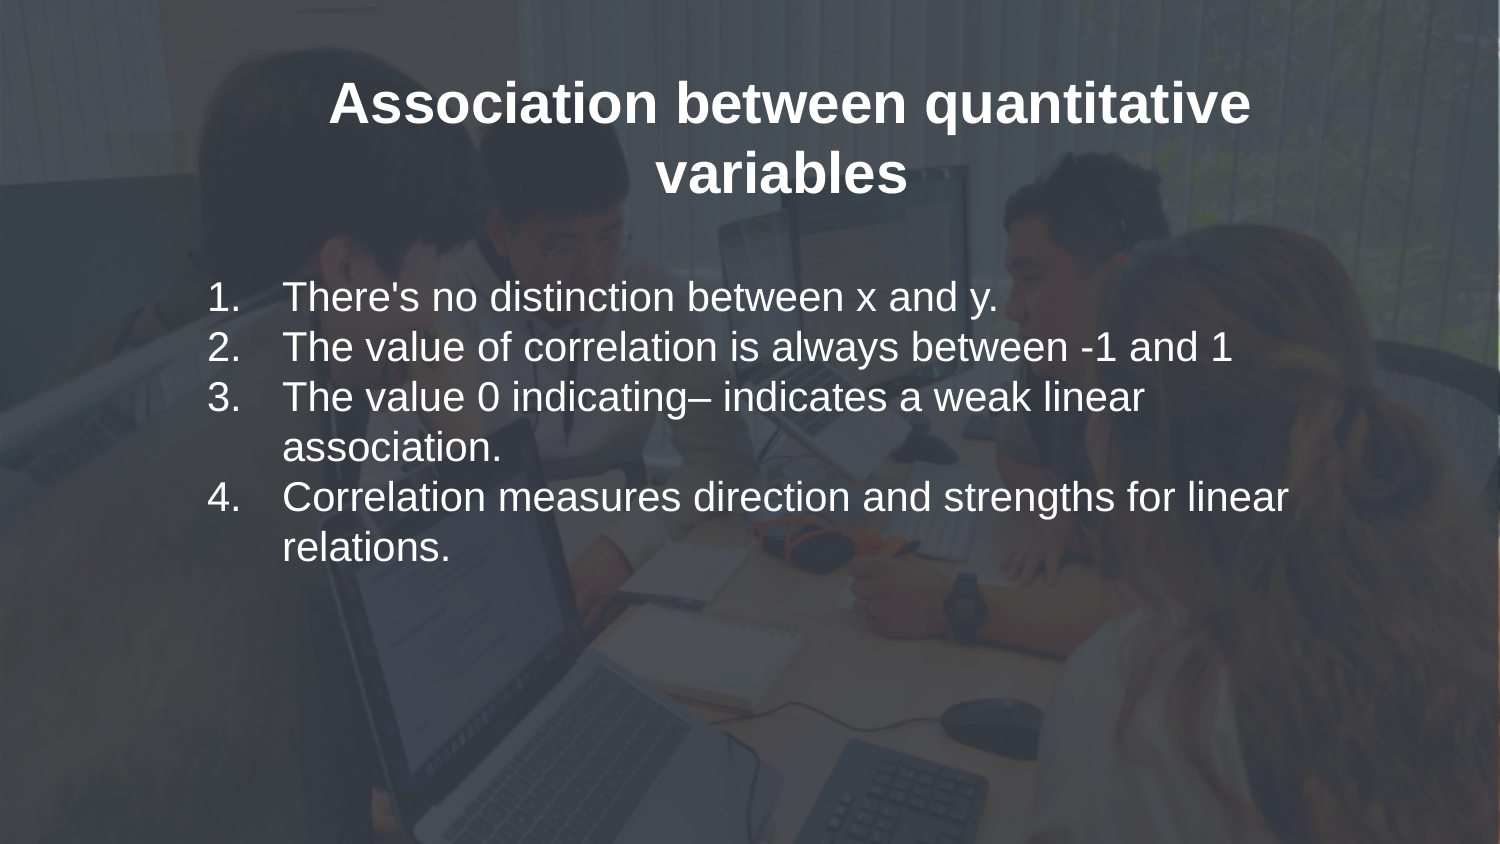

Association between quantitative variables

There's no distinction between x and y.
The value of correlation is always between -1 and 1
The value 0 indicating– indicates a weak linear association.
Correlation measures direction and strengths for linear relations.